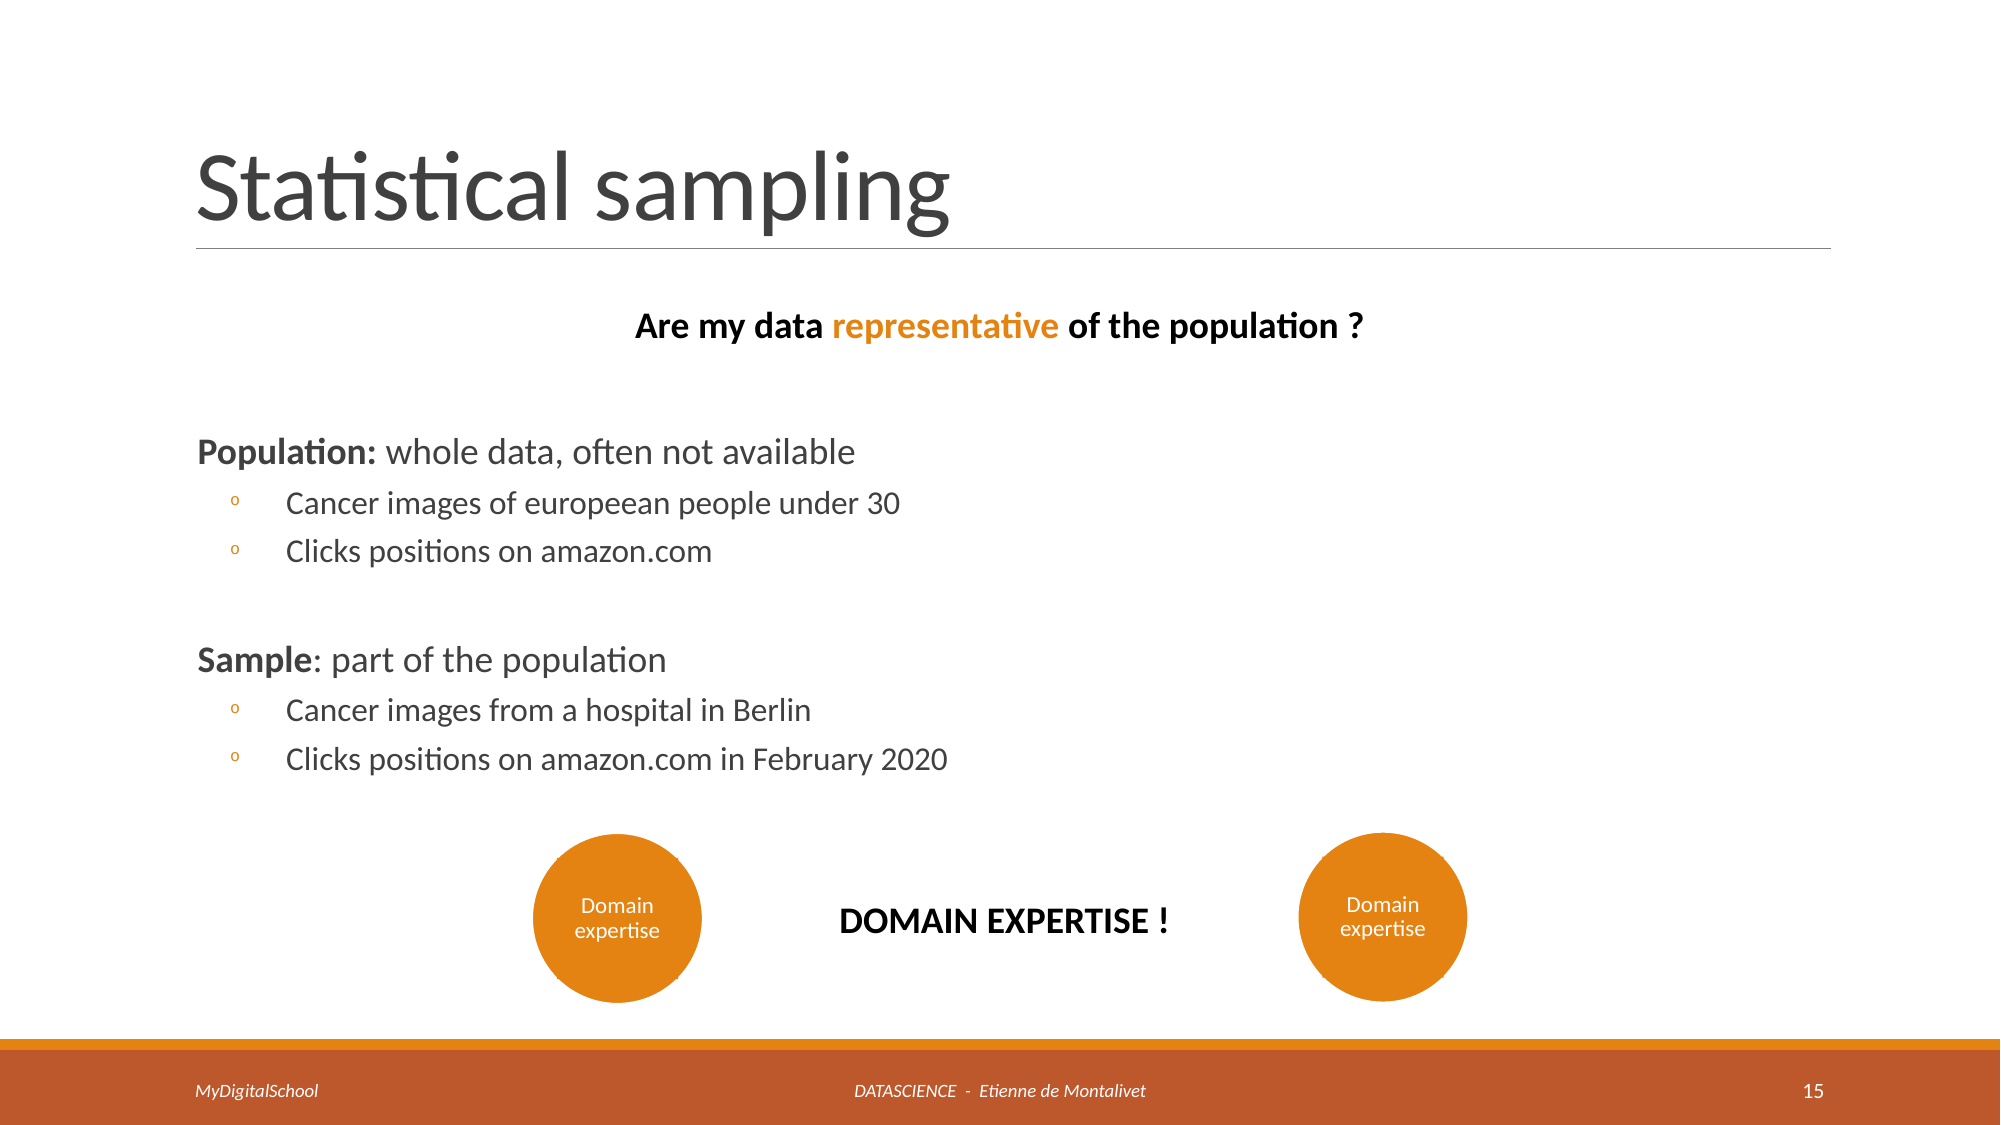

# Statistical sampling
Are my data representative of the population ?

Population: whole data, often not available
Cancer images of europeean people under 30
Clicks positions on amazon.com

Sample: part of the population
Cancer images from a hospital in Berlin
Clicks positions on amazon.com in February 2020

Domain expertise

Domain expertise
DOMAIN EXPERTISE !
MyDigitalSchool
DATASCIENCE  -  Etienne de Montalivet
15